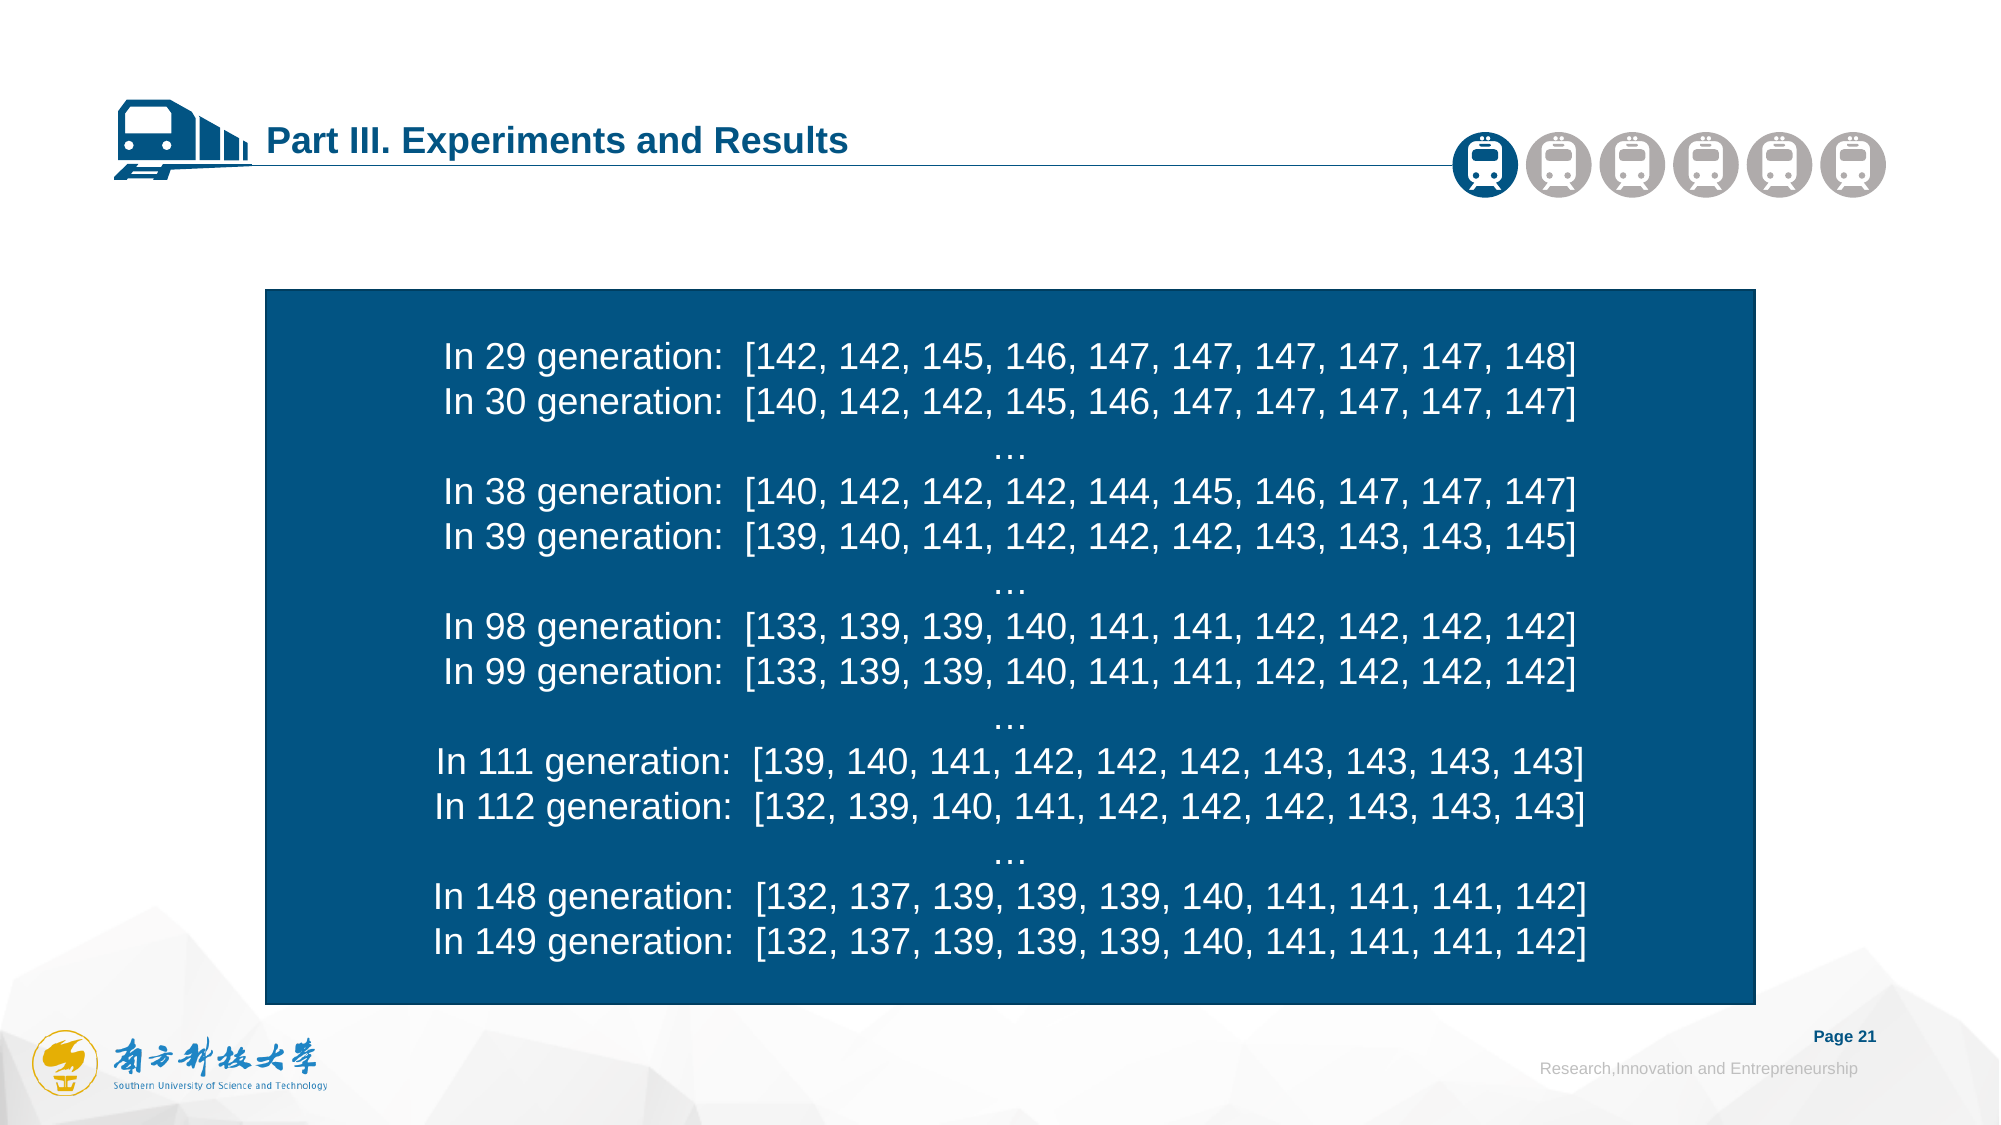

Part III. Experiments and Results
In 29 generation:  [142, 142, 145, 146, 147, 147, 147, 147, 147, 148]
In 30 generation:  [140, 142, 142, 145, 146, 147, 147, 147, 147, 147]
…
In 38 generation:  [140, 142, 142, 142, 144, 145, 146, 147, 147, 147]
In 39 generation:  [139, 140, 141, 142, 142, 142, 143, 143, 143, 145]
…
In 98 generation:  [133, 139, 139, 140, 141, 141, 142, 142, 142, 142]
In 99 generation:  [133, 139, 139, 140, 141, 141, 142, 142, 142, 142]
…
In 111 generation:  [139, 140, 141, 142, 142, 142, 143, 143, 143, 143]
In 112 generation:  [132, 139, 140, 141, 142, 142, 142, 143, 143, 143]
…
In 148 generation:  [132, 137, 139, 139, 139, 140, 141, 141, 141, 142]
In 149 generation:  [132, 137, 139, 139, 139, 140, 141, 141, 141, 142]
Page 21
Research,Innovation and Entrepreneurship